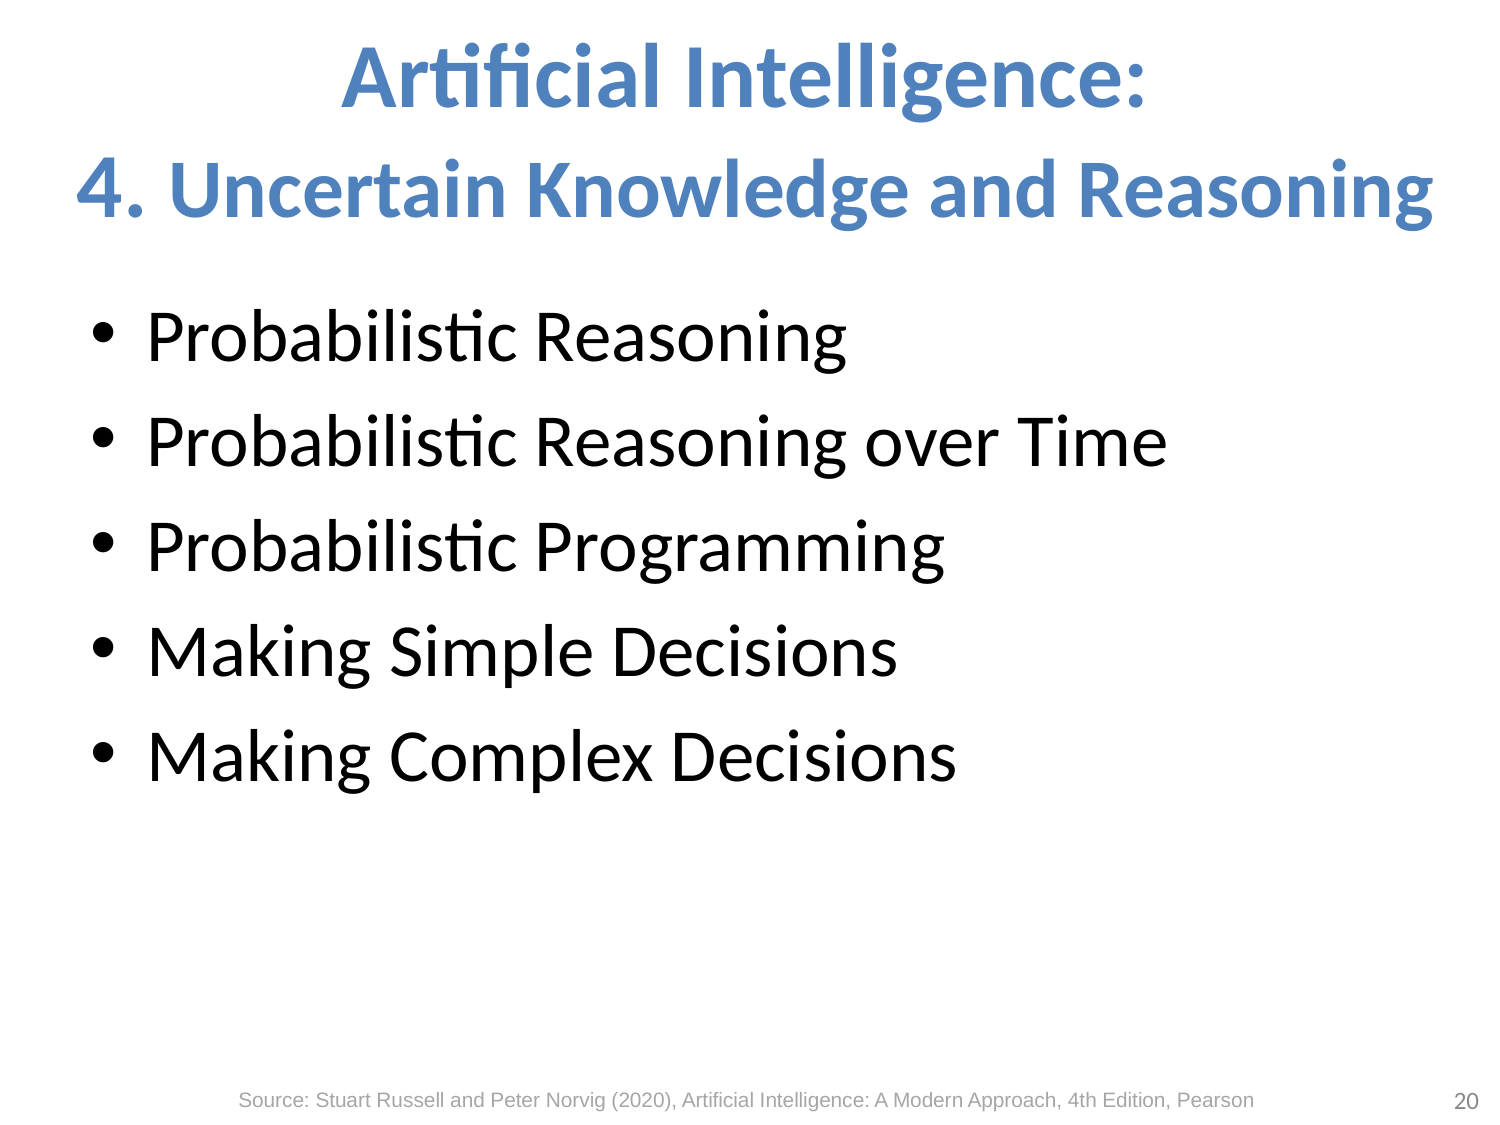

# Artificial Intelligence: 4. Uncertain Knowledge and Reasoning
Probabilistic Reasoning
Probabilistic Reasoning over Time
Probabilistic Programming
Making Simple Decisions
Making Complex Decisions
20
Source: Stuart Russell and Peter Norvig (2020), Artificial Intelligence: A Modern Approach, 4th Edition, Pearson